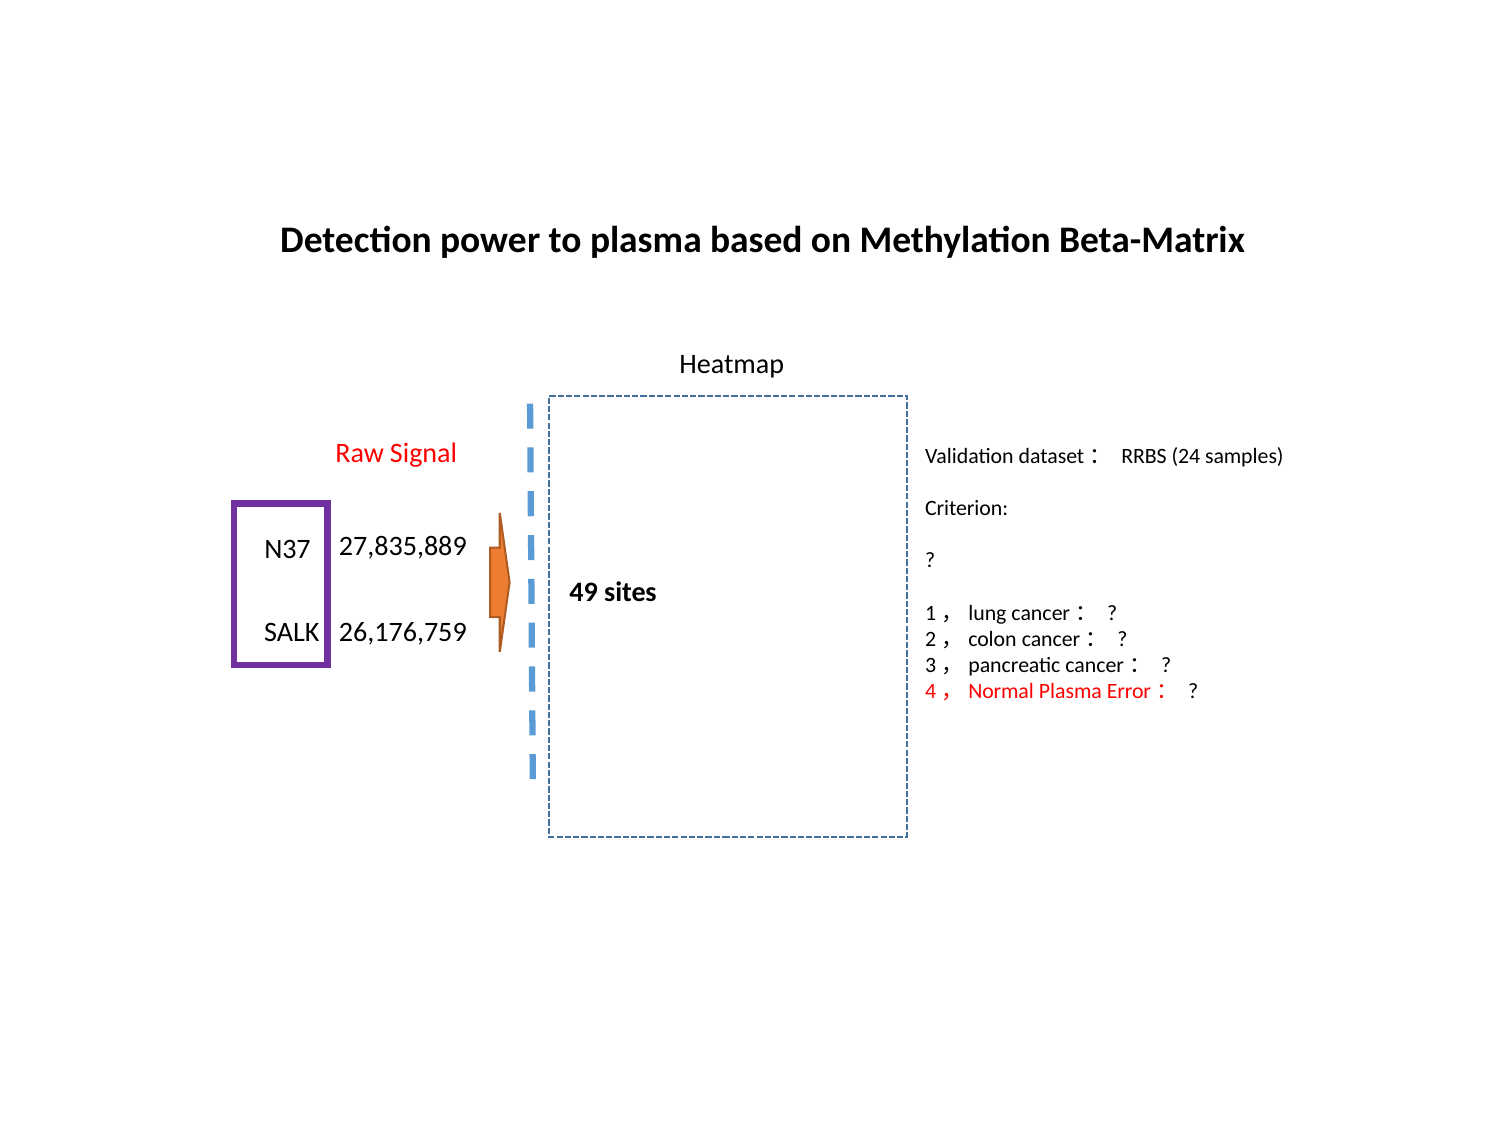

Detection power to plasma based on Methylation Beta-Matrix
Heatmap

Raw Signal
Validation dataset： RRBS (24 samples)

Criterion:

?

1，lung cancer： ?
2，colon cancer： ?
3，pancreatic cancer： ?
4，Normal Plasma Error： ?

27,835,889
N37
49 sites
SALK
26,176,759